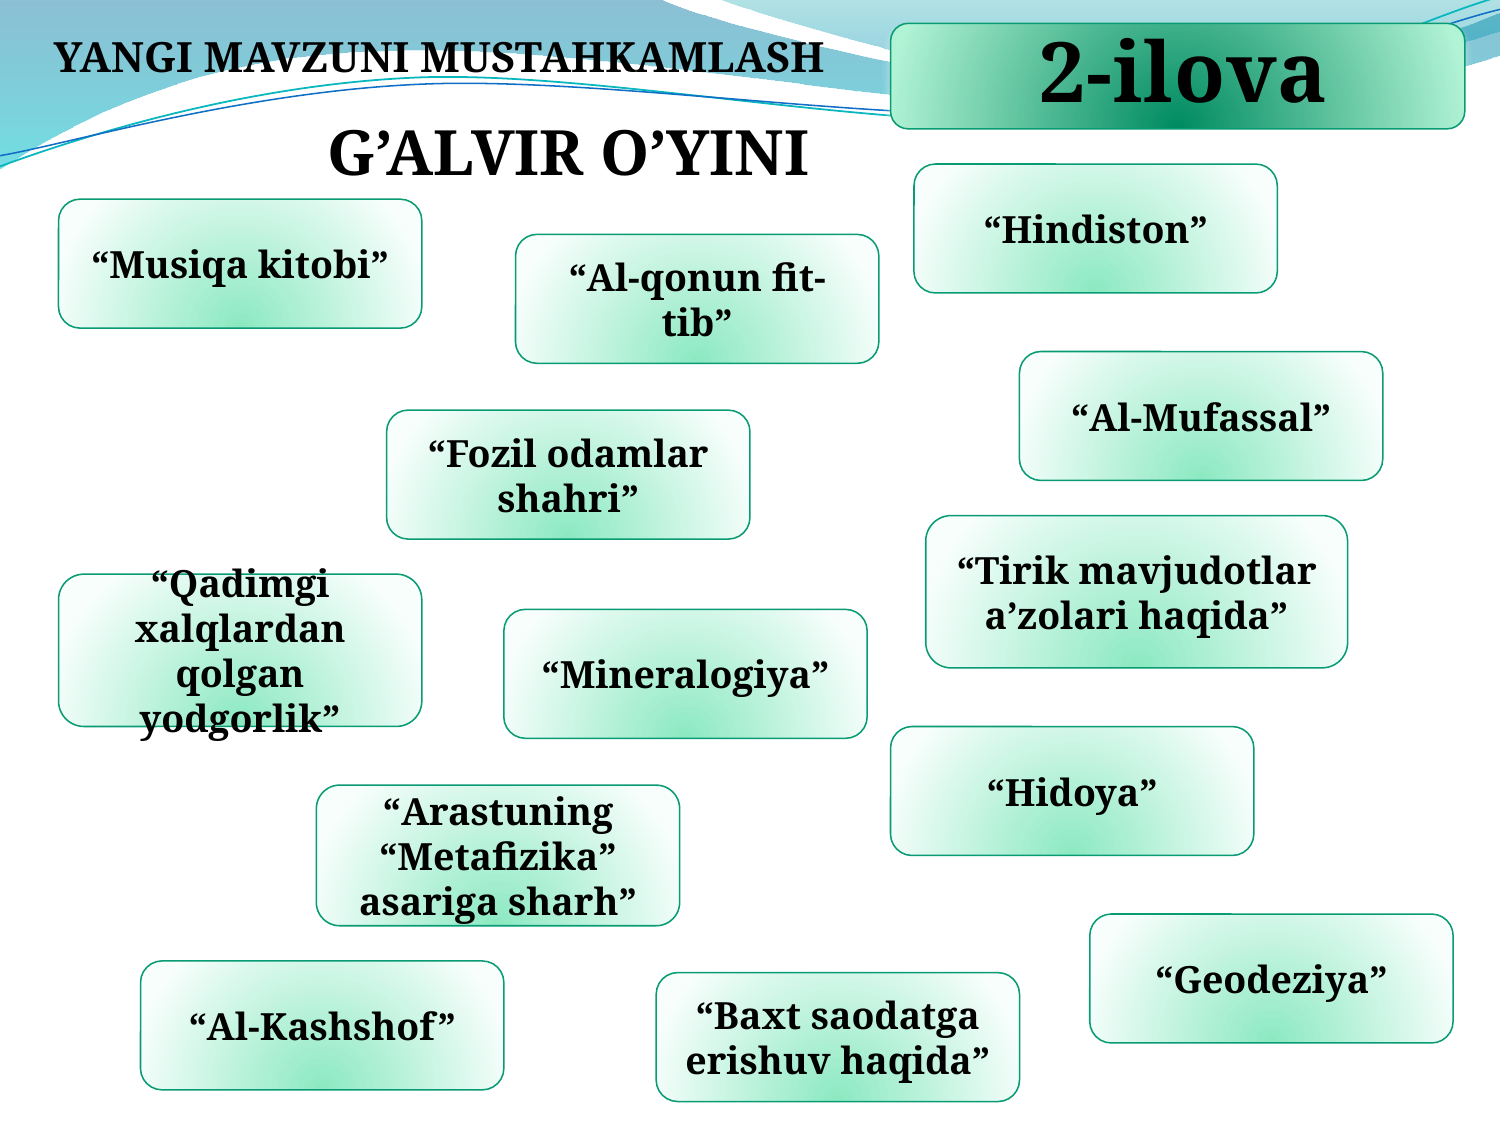

2-ilova

Yangi mavzuni mustahkamlash
G’ALVIR O’YINI
“Hindiston”
“Musiqa kitobi”
“Al-qonun fit-tib”
“Al-Mufassal”
“Fozil odamlar shahri”
“Qadimgi xalqlardan qolgan yodgorlik”
“Mineralogiya”
“Hidoya”
“Arastuning “Metafizika” asariga sharh”
“Geodeziya”
“Al-Kashshof”
“Baxt saodatga erishuv haqida”
“Tirik mavjudotlar a’zolari haqida”